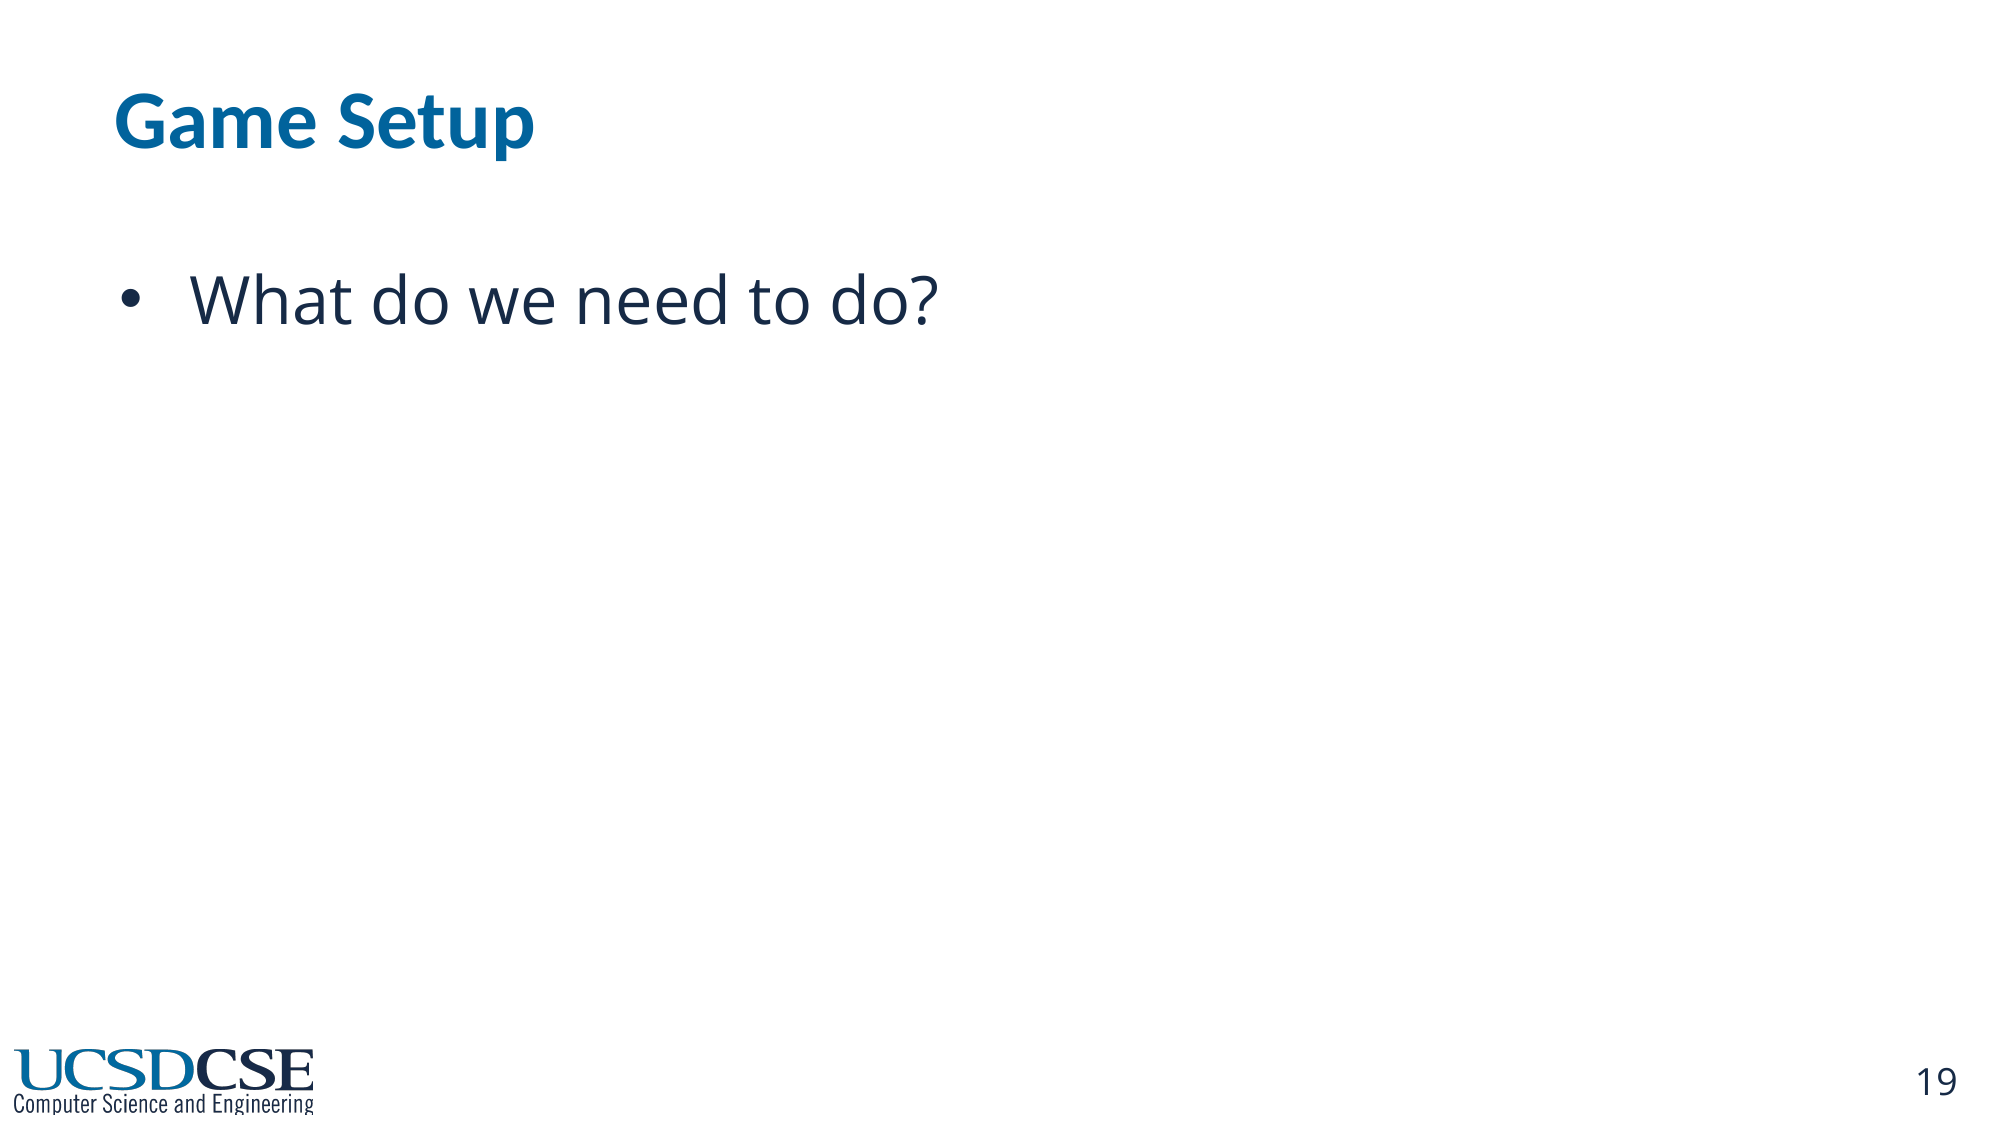

# Game Setup
What do we need to do?